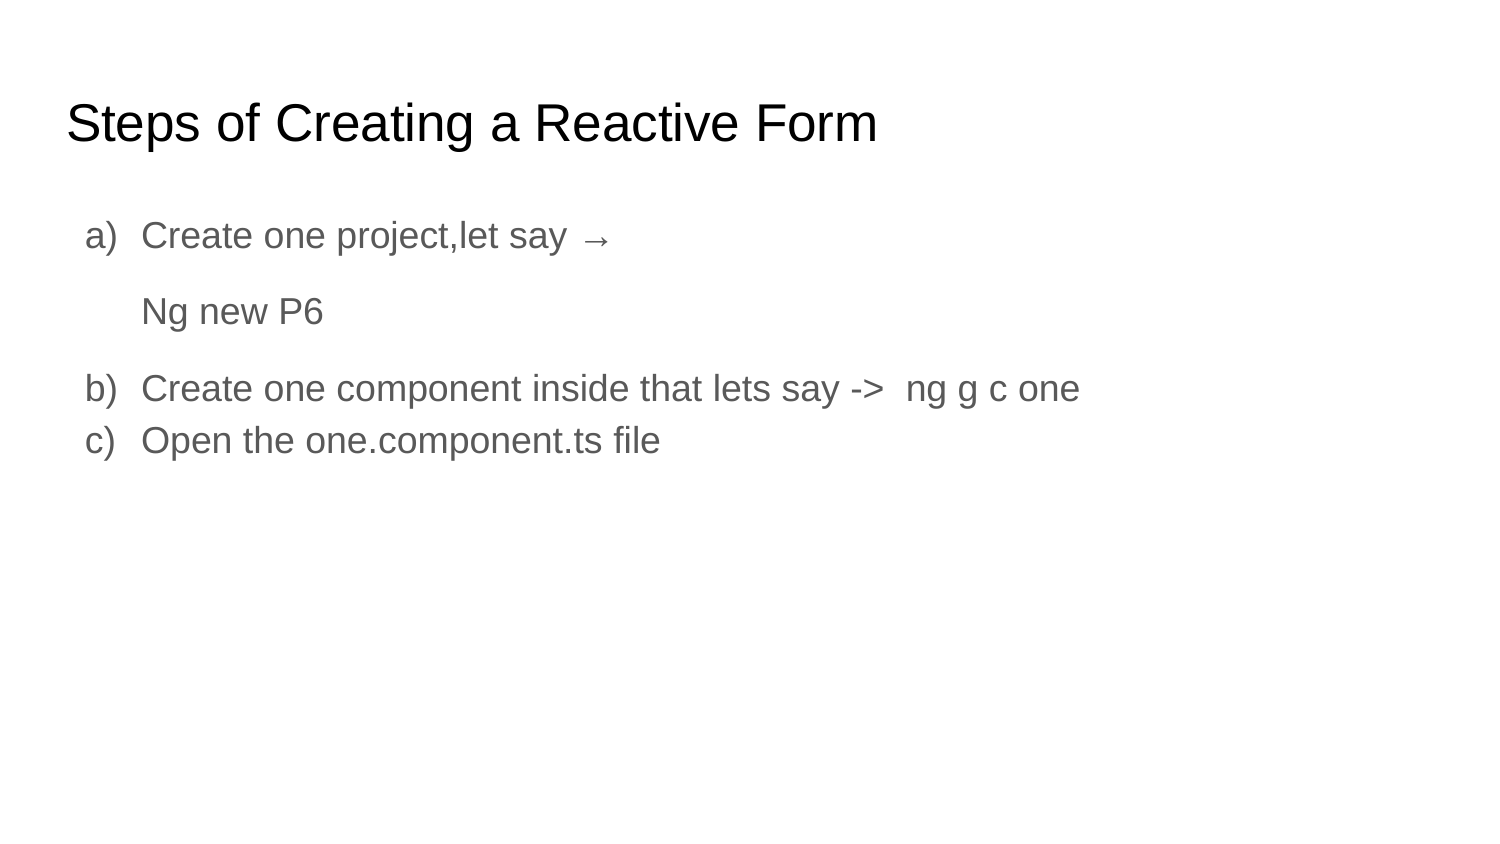

# Steps of Creating a Reactive Form
Create one project,let say →
Ng new P6
Create one component inside that lets say ->  ng g c one
Open the one.component.ts file